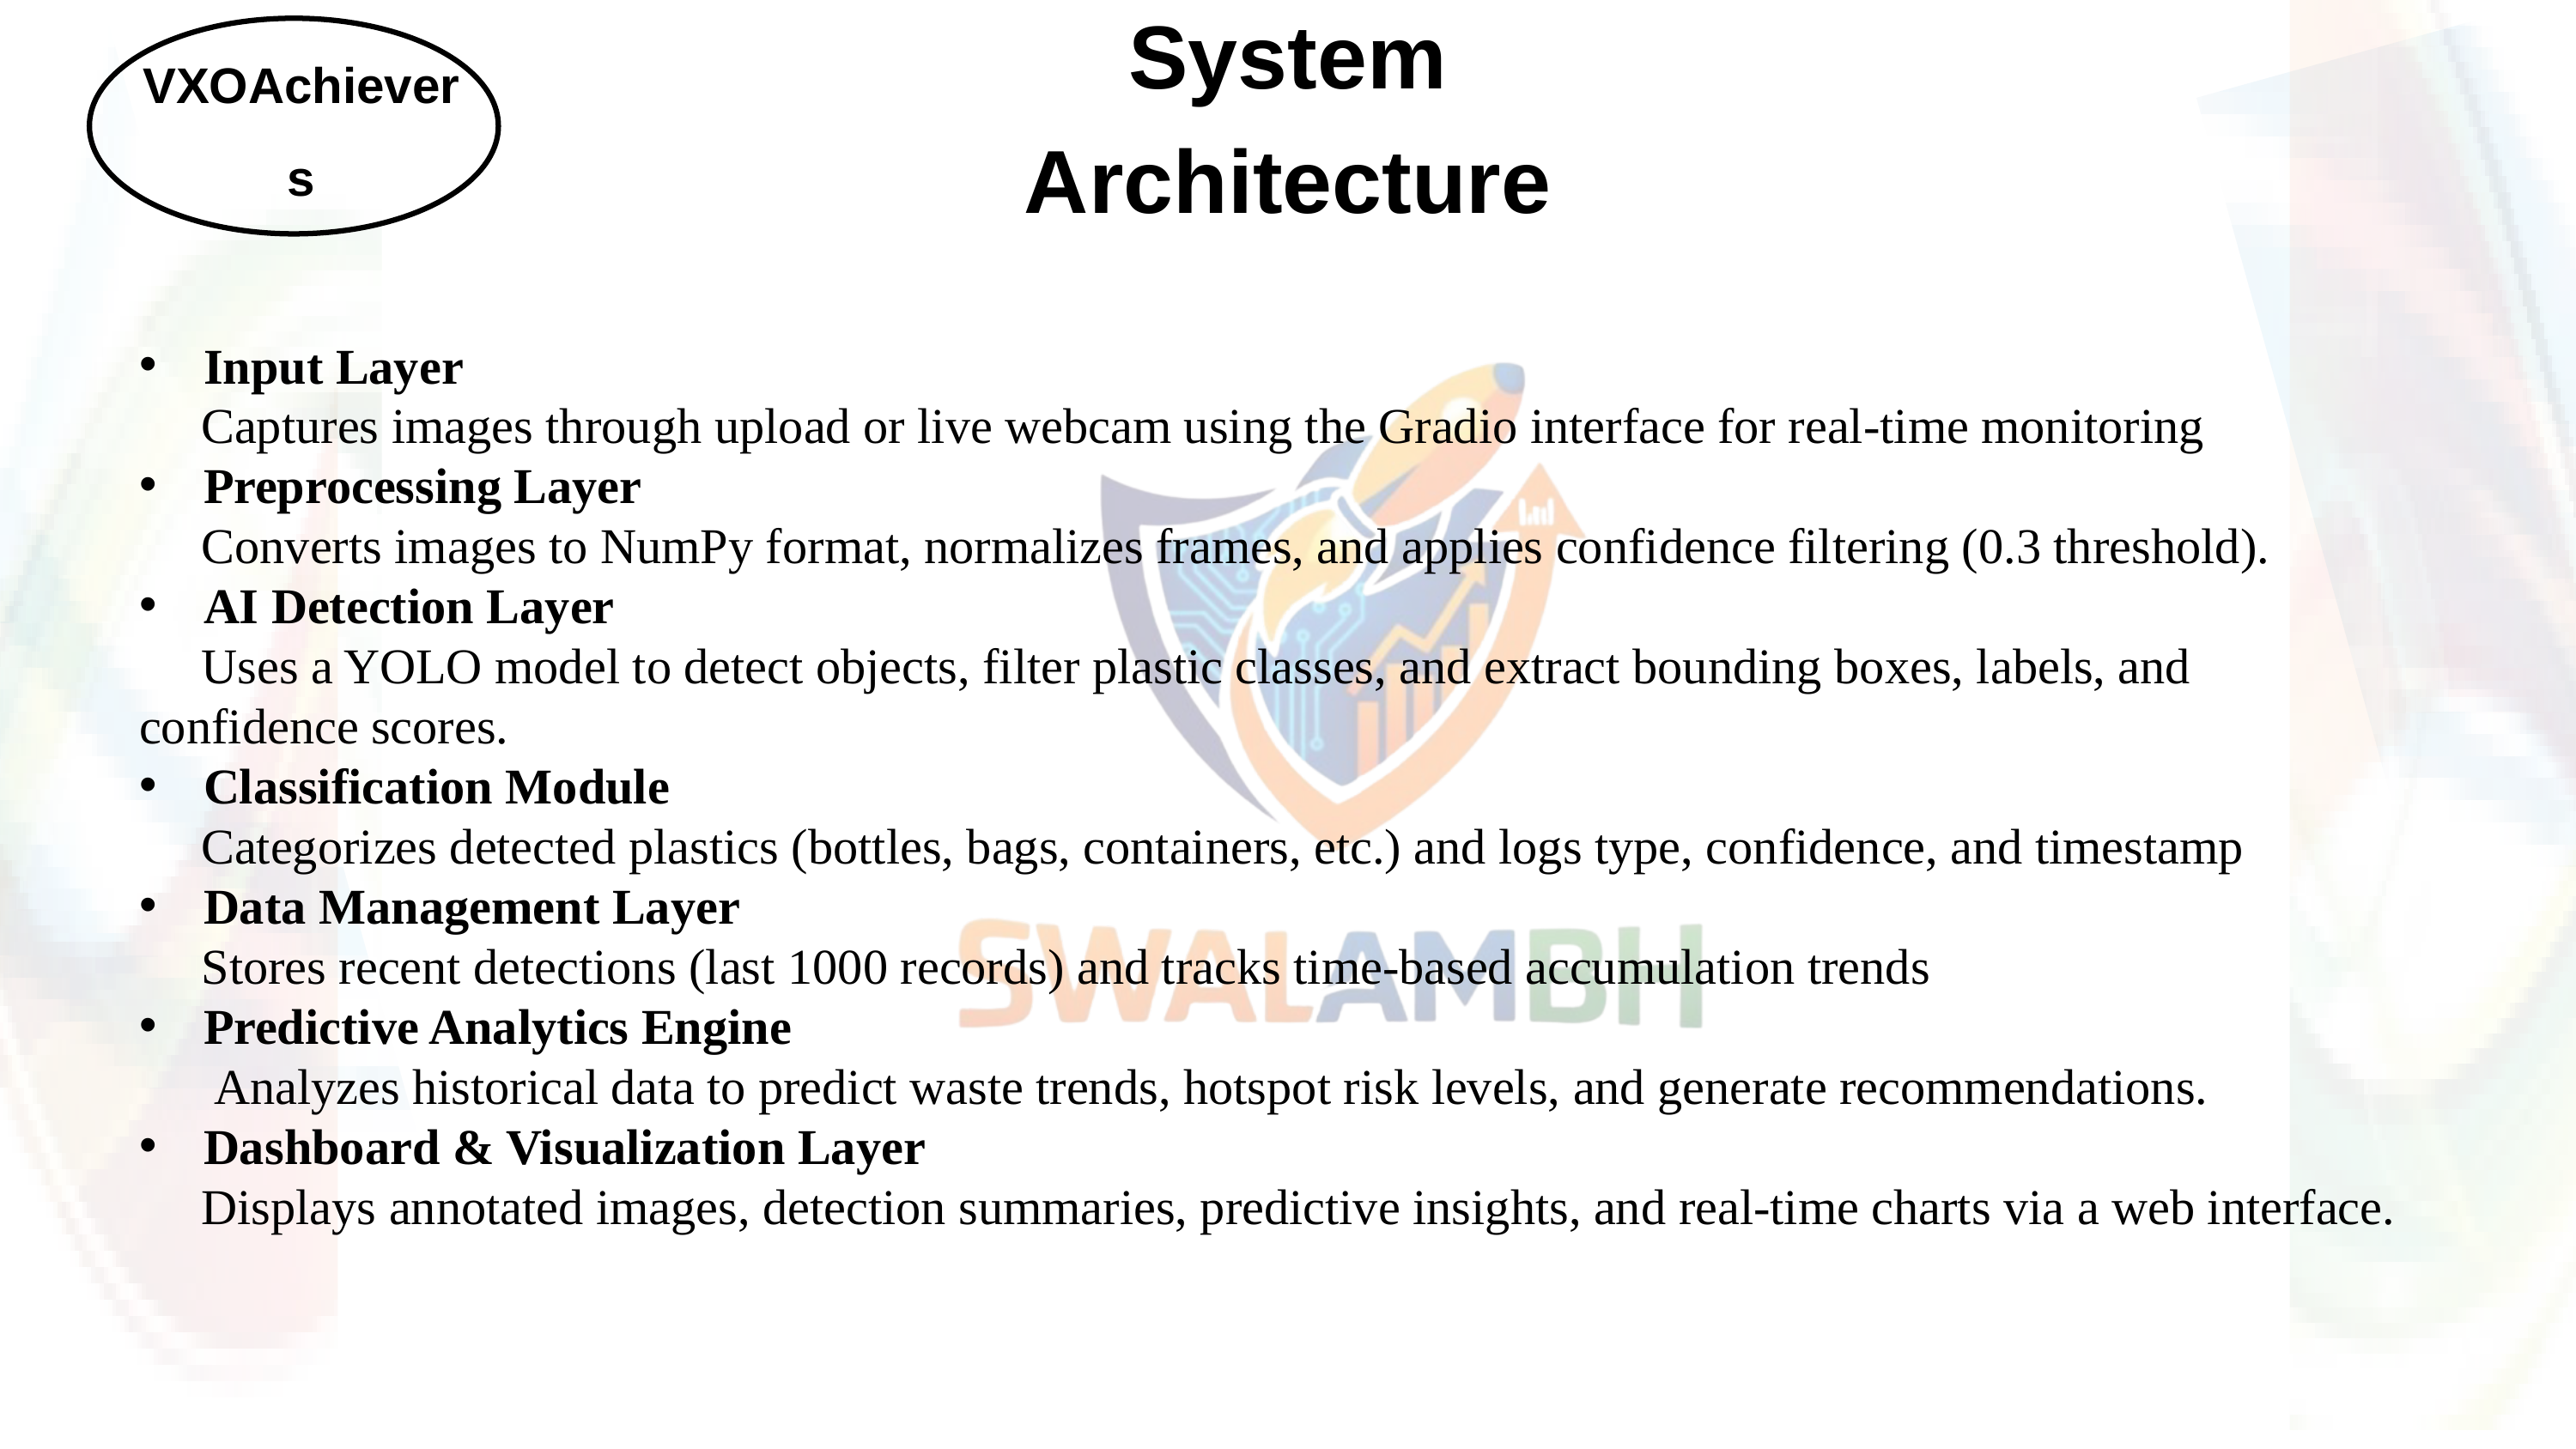

VXOAchievers

System Architecture
Input Layer
     Captures images through upload or live webcam using the Gradio interface for real-time monitoring
Preprocessing Layer
     Converts images to NumPy format, normalizes frames, and applies confidence filtering (0.3 threshold).
AI Detection Layer
     Uses a YOLO model to detect objects, filter plastic classes, and extract bounding boxes, labels, and confidence scores.
Classification Module
     Categorizes detected plastics (bottles, bags, containers, etc.) and logs type, confidence, and timestamp
Data Management Layer
     Stores recent detections (last 1000 records) and tracks time-based accumulation trends
Predictive Analytics Engine
      Analyzes historical data to predict waste trends, hotspot risk levels, and generate recommendations.
Dashboard & Visualization Layer
     Displays annotated images, detection summaries, predictive insights, and real-time charts via a web interface.